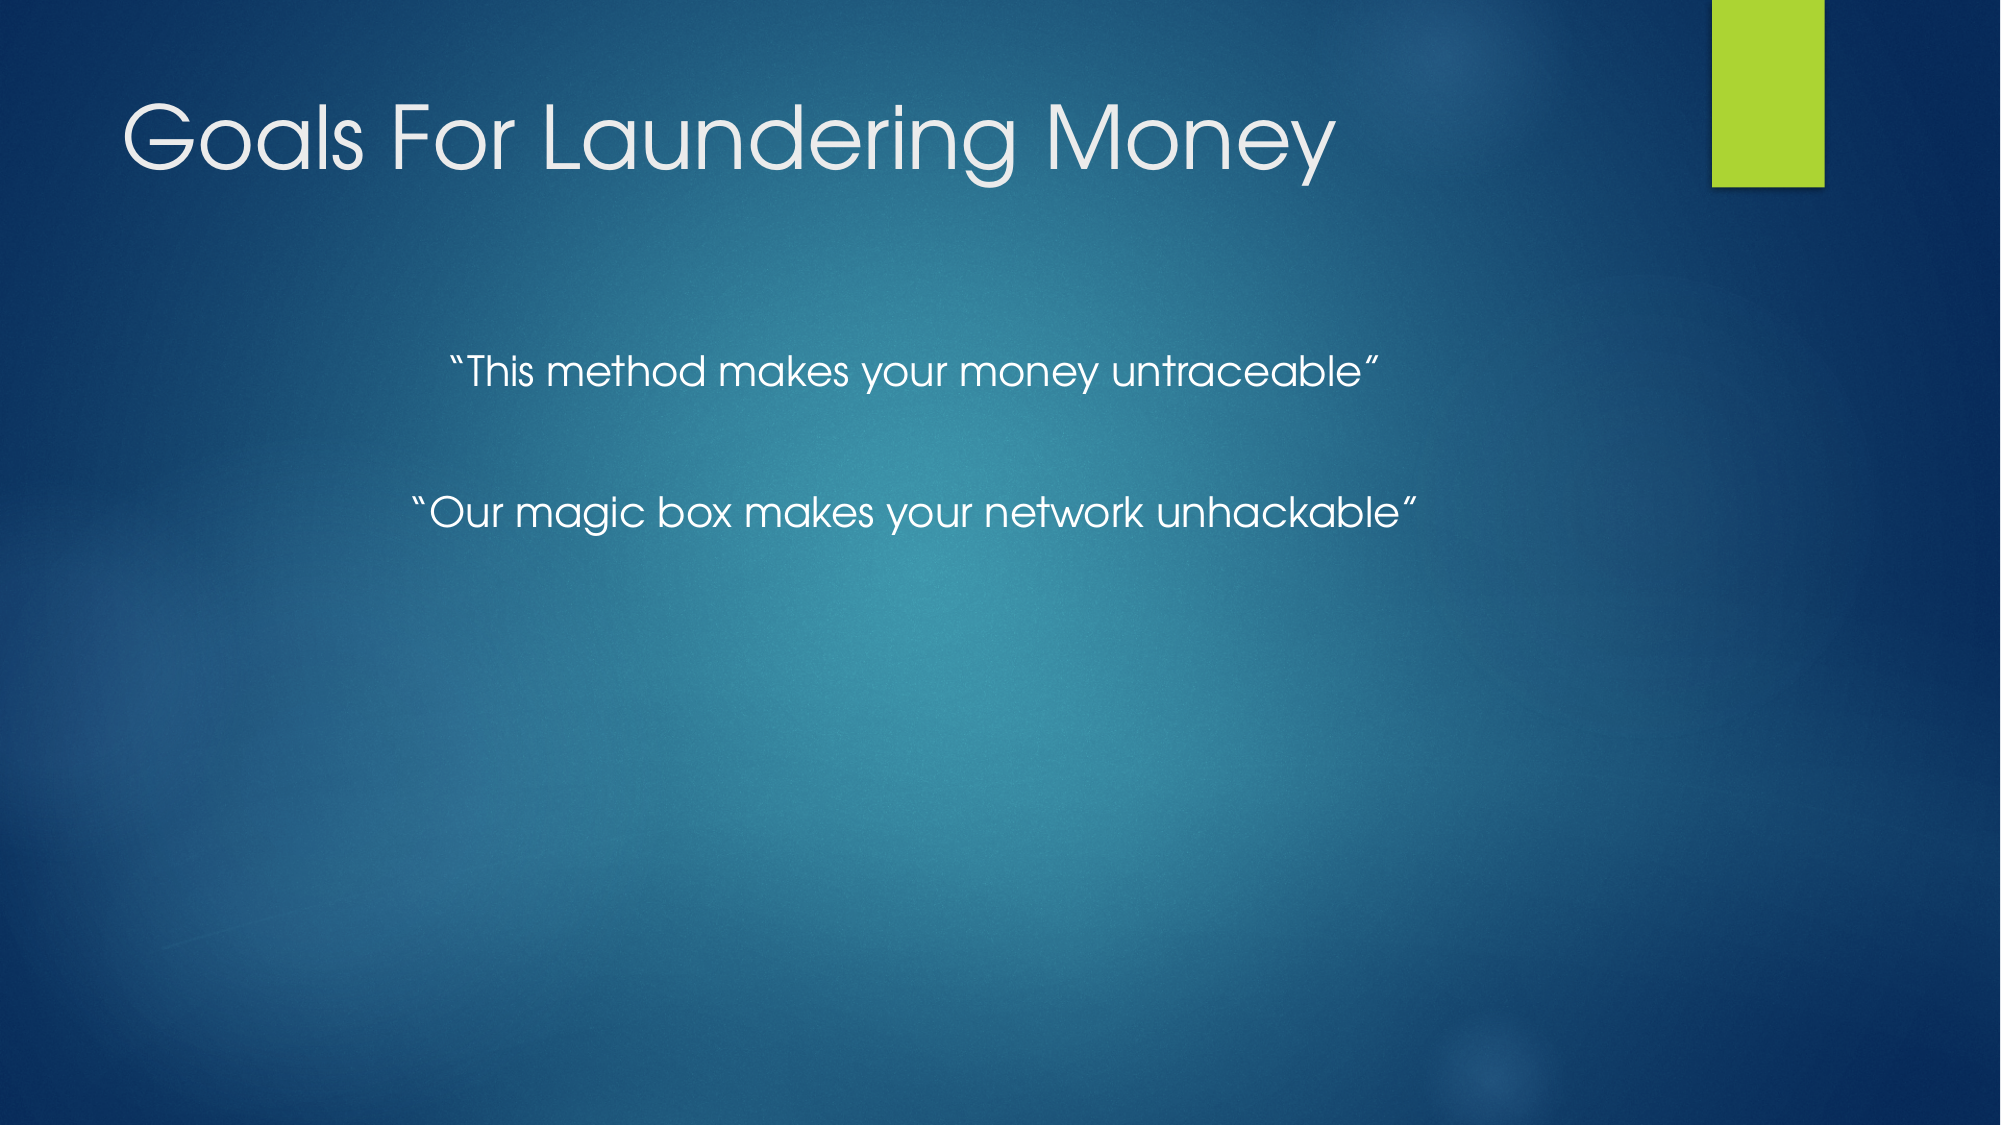

# Goals For Laundering Money
“This method makes your money untraceable”

“Our magic box makes your network unhackable”